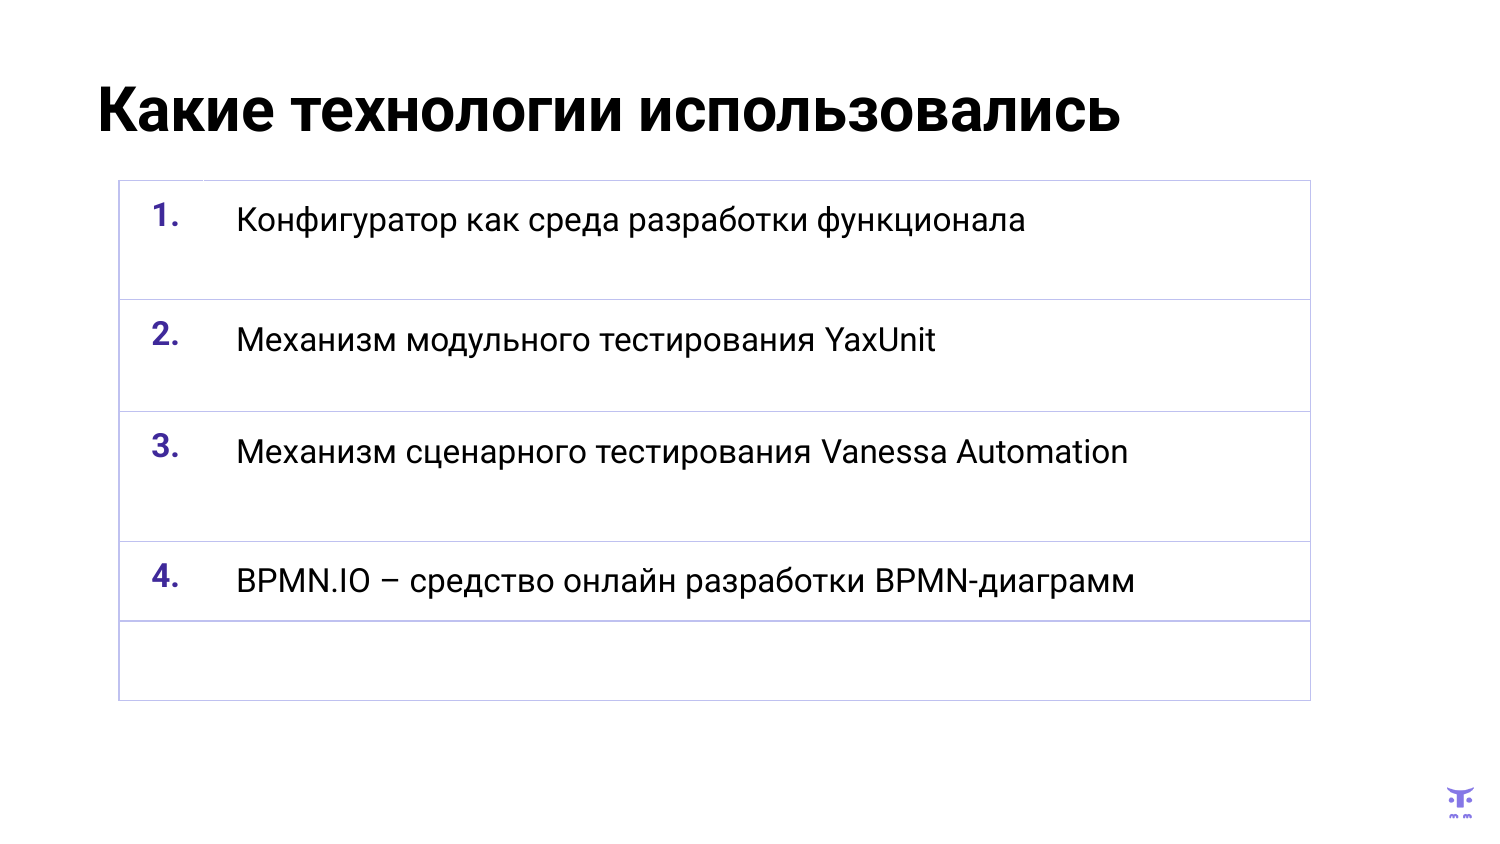

# Какие технологии использовались

| 1. | Конфигуратор как среда разработки функционала |
| --- | --- |
| 2. | Механизм модульного тестирования YaxUnit |
| 3. | Механизм сценарного тестирования Vanessa Automation |
| 4. | BPMN.IO – средство онлайн разработки BPMN-диаграмм |
|  |  |